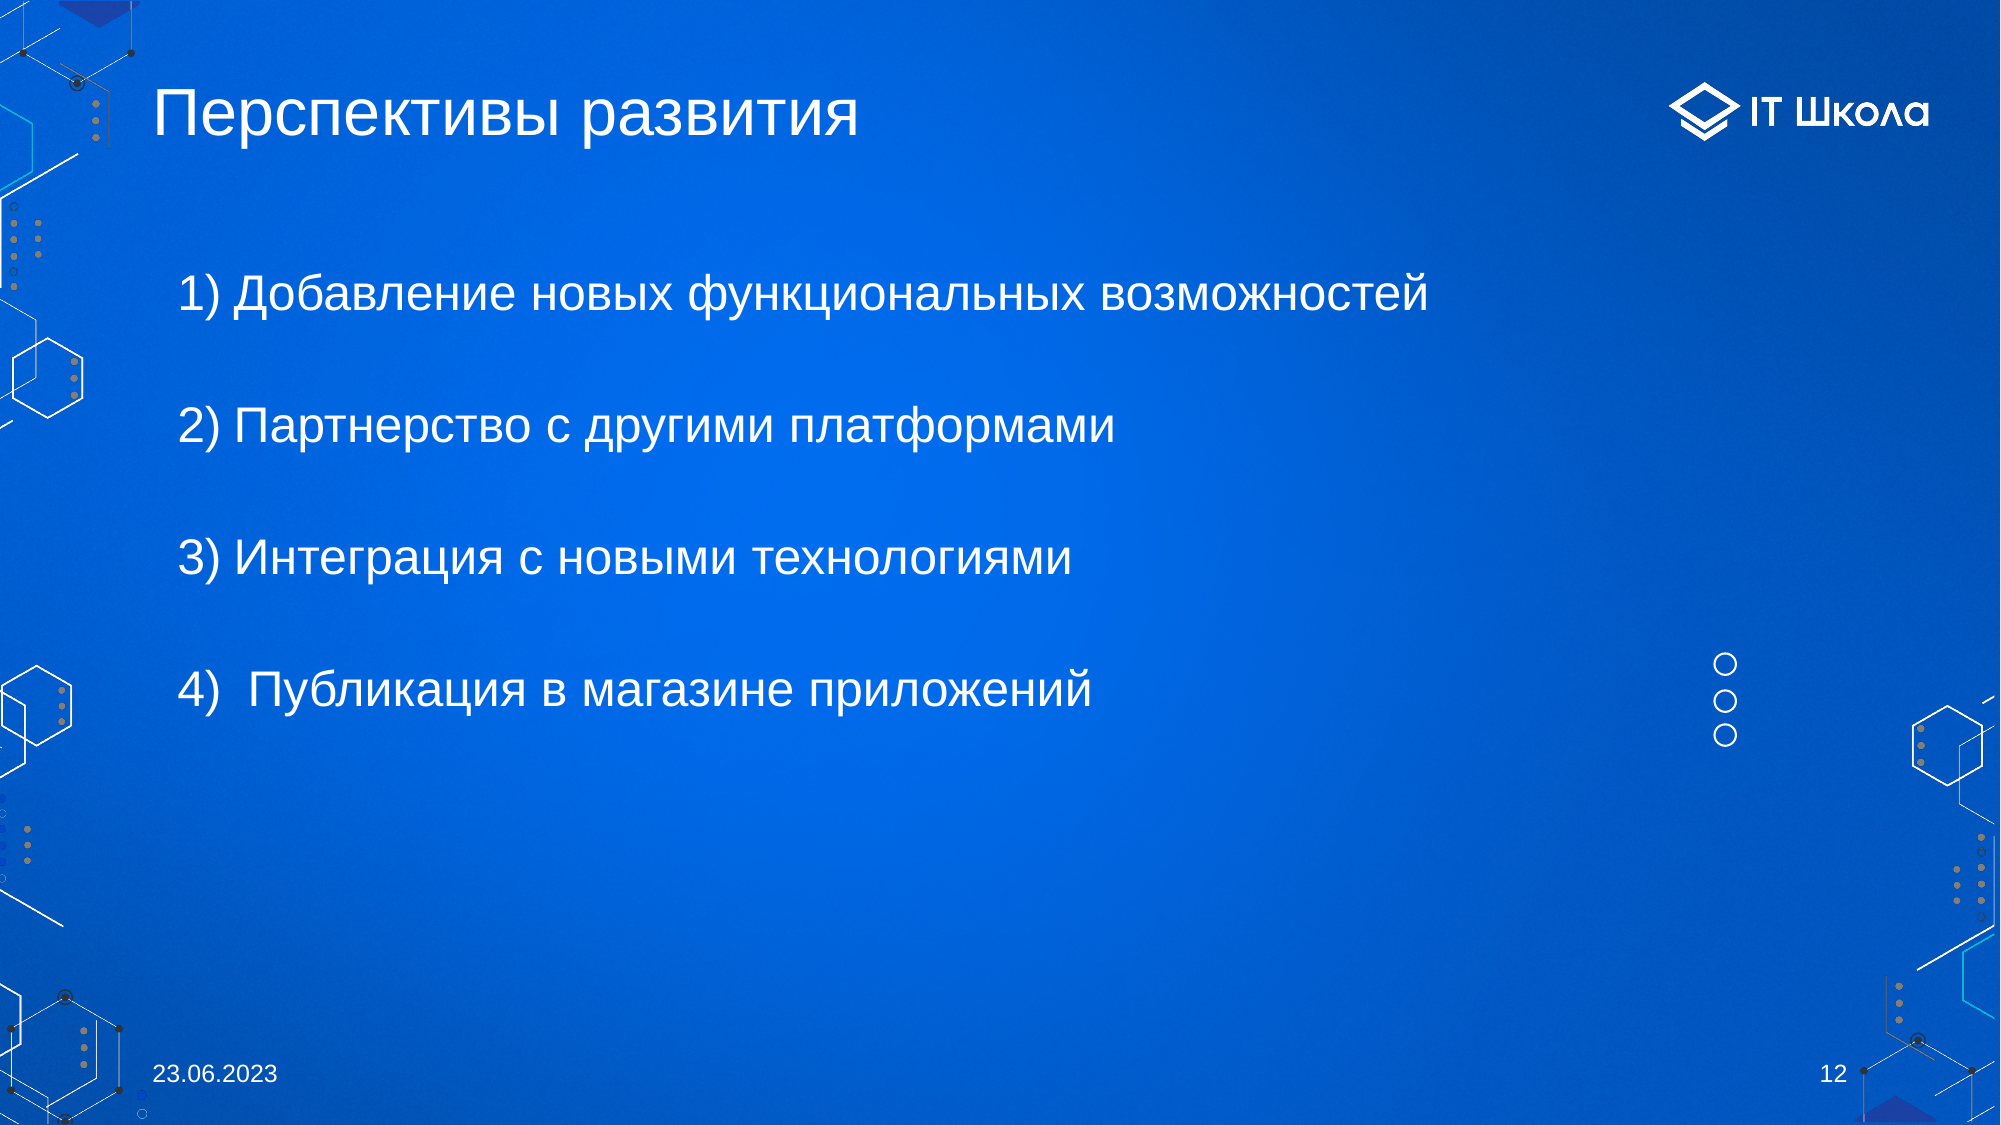

# Перспективы развития
Добавление новых функциональных возможностей
Партнерство с другими платформами
Интеграция с новыми технологиями
 Публикация в магазине приложений

23.06.2023
12